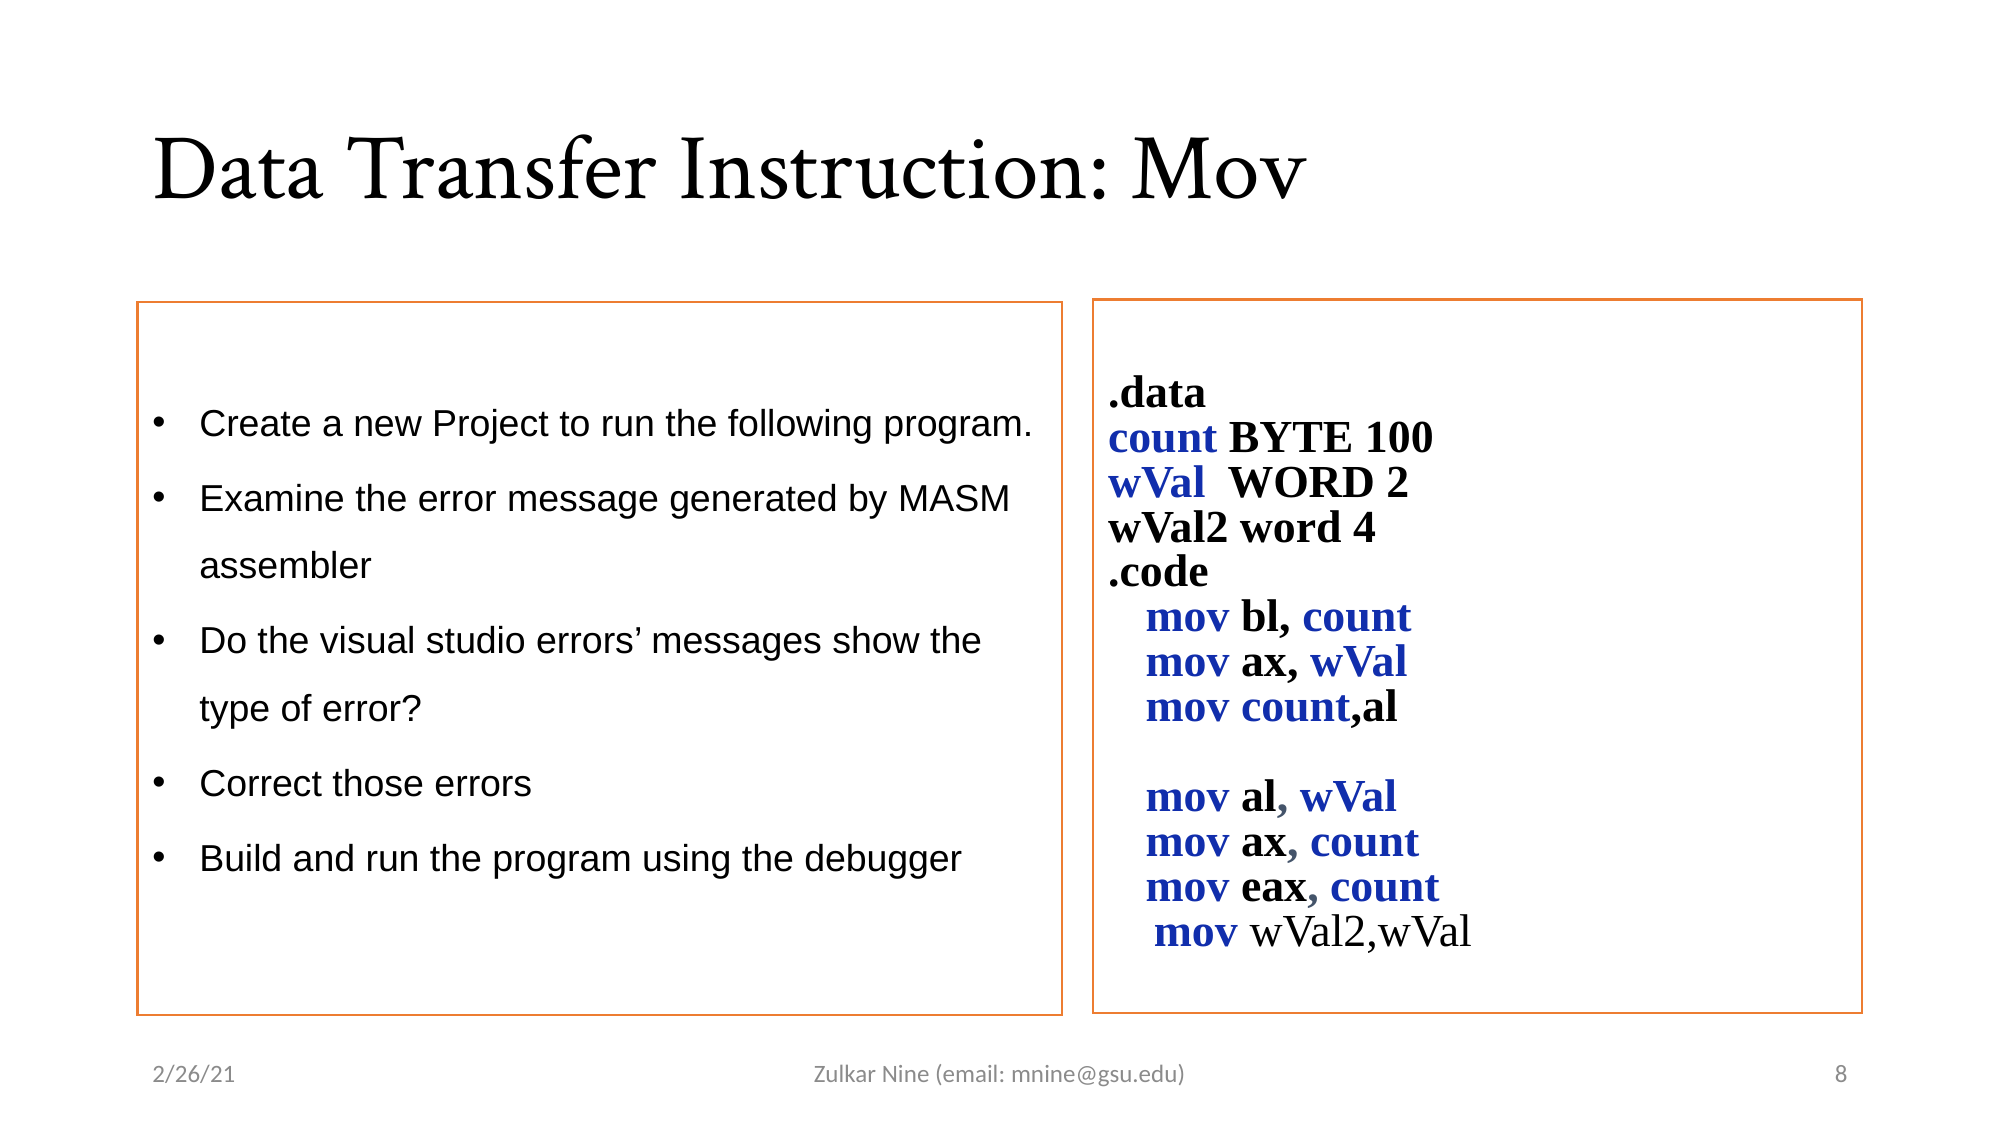

# Data Transfer Instruction: Mov

.data
count BYTE 100
wVal  WORD 2
wVal2 word 4
.code
	mov bl, count
	mov ax, wVal
	mov count,al

	mov al, wVal
	mov ax, count
	mov eax, count
    mov wVal2,wVal

Create a new Project to run the following program.
Examine the error message generated by MASM assembler
Do the visual studio errors’ messages show the type of error?
Correct those errors
Build and run the program using the debugger

2/26/21
Zulkar Nine (email: mnine@gsu.edu)
8